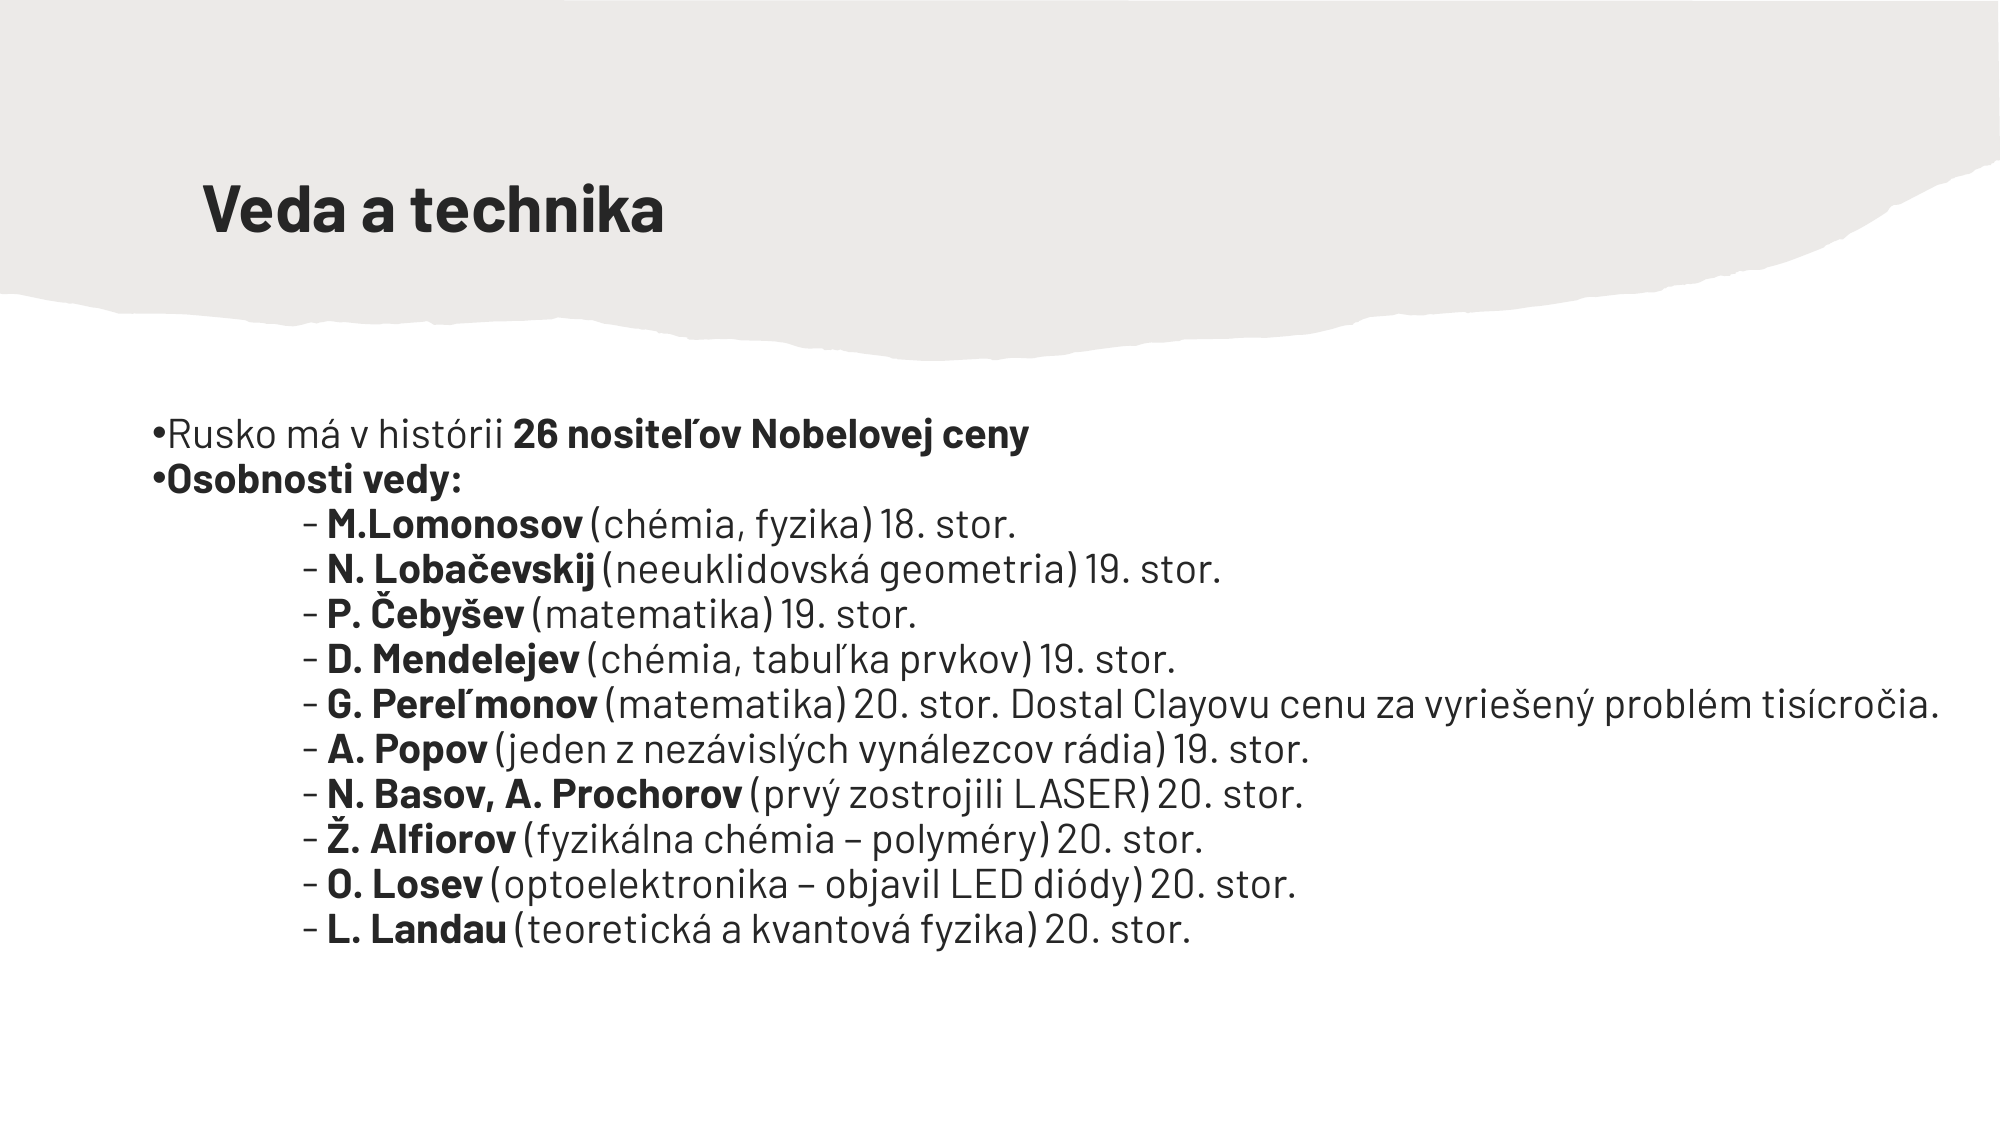

Veda a technika
Rusko má v histórii 26 nositeľov Nobelovej ceny
Osobnosti vedy:
	- M.Lomonosov (chémia, fyzika) 18. stor.
	- N. Lobačevskij (neeuklidovská geometria) 19. stor.
	- P. Čebyšev (matematika) 19. stor.
	- D. Mendelejev (chémia, tabuľka prvkov) 19. stor.
	- G. Pereľmonov (matematika) 20. stor. Dostal Clayovu cenu za vyriešený problém tisícročia.
	- A. Popov (jeden z nezávislých vynálezcov rádia) 19. stor.
	- N. Basov, A. Prochorov (prvý zostrojili LASER) 20. stor.
	- Ž. Alfiorov (fyzikálna chémia – polyméry) 20. stor.
	- O. Losev (optoelektronika – objavil LED diódy) 20. stor.
	- L. Landau (teoretická a kvantová fyzika) 20. stor.